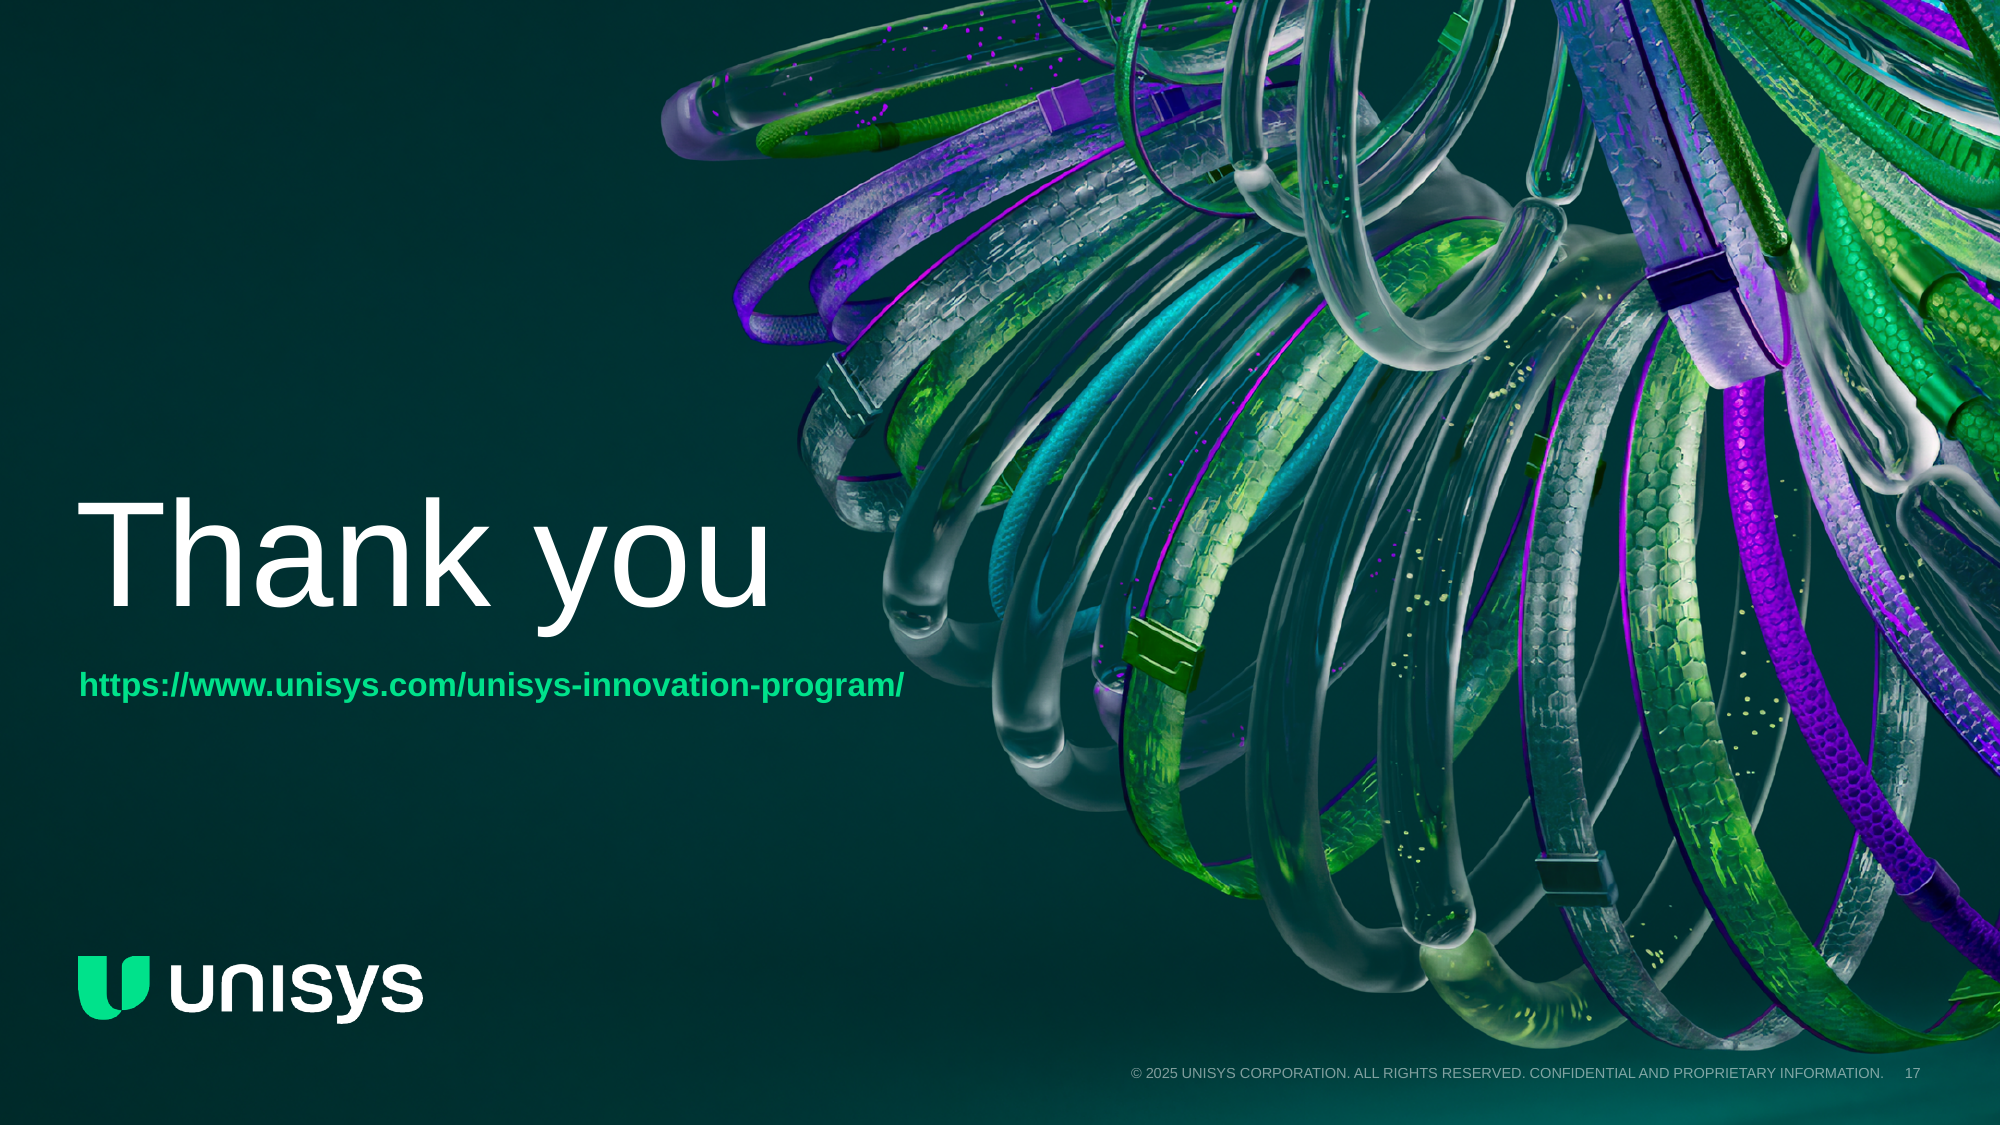

# Thank you
https://www.unisys.com/unisys-innovation-program/
© 2025 Unisys Corporation. All rights reserved. Confidential and Proprietary Information.
17